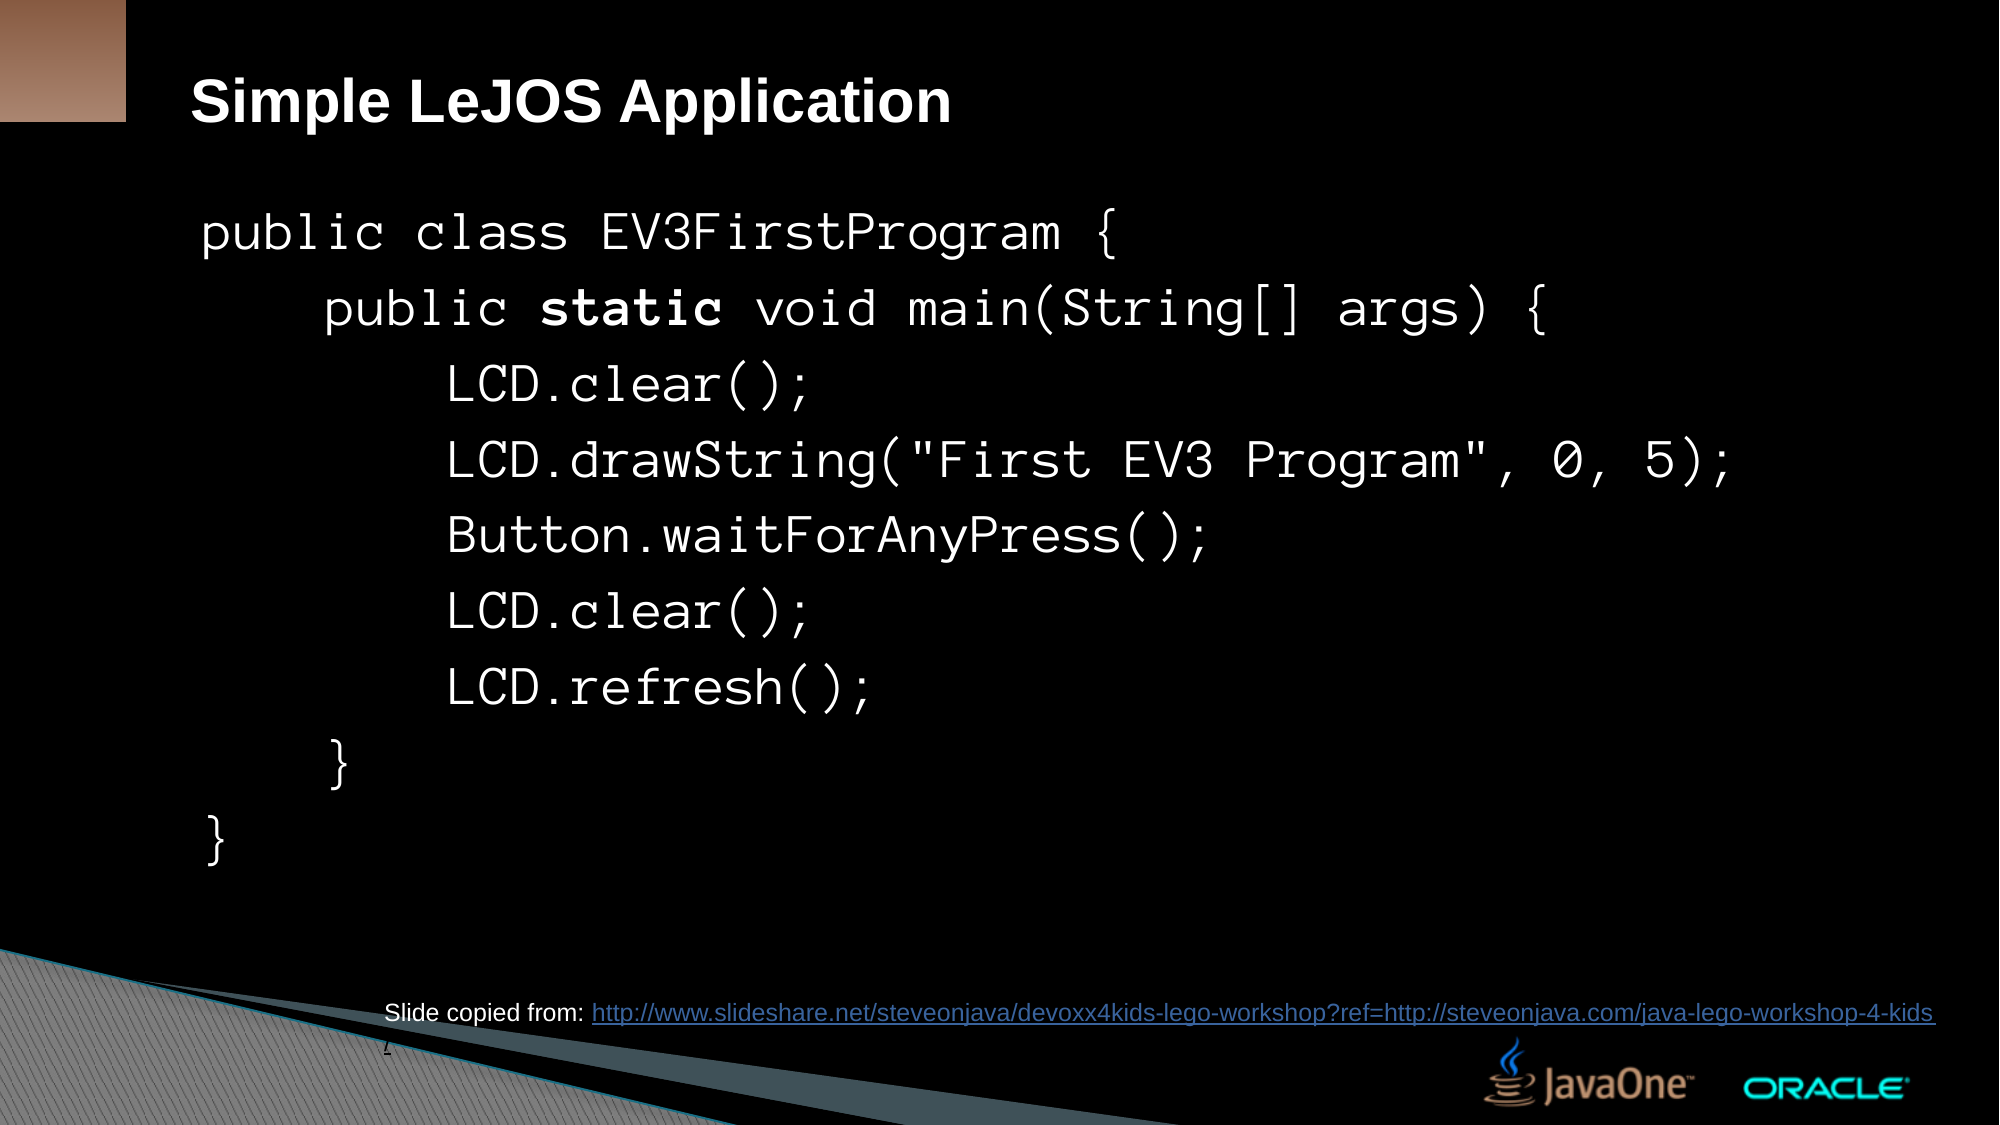

# Simple LeJOS Application
public class EV3FirstProgram {
    public static void main(String[] args) {
        LCD.clear();
        LCD.drawString("First EV3 Program", 0, 5);
        Button.waitForAnyPress();
        LCD.clear();
        LCD.refresh();
    }
}
Slide copied from: http://www.slideshare.net/steveonjava/devoxx4kids-lego-workshop?ref=http://steveonjava.com/java-lego-workshop-4-kids/